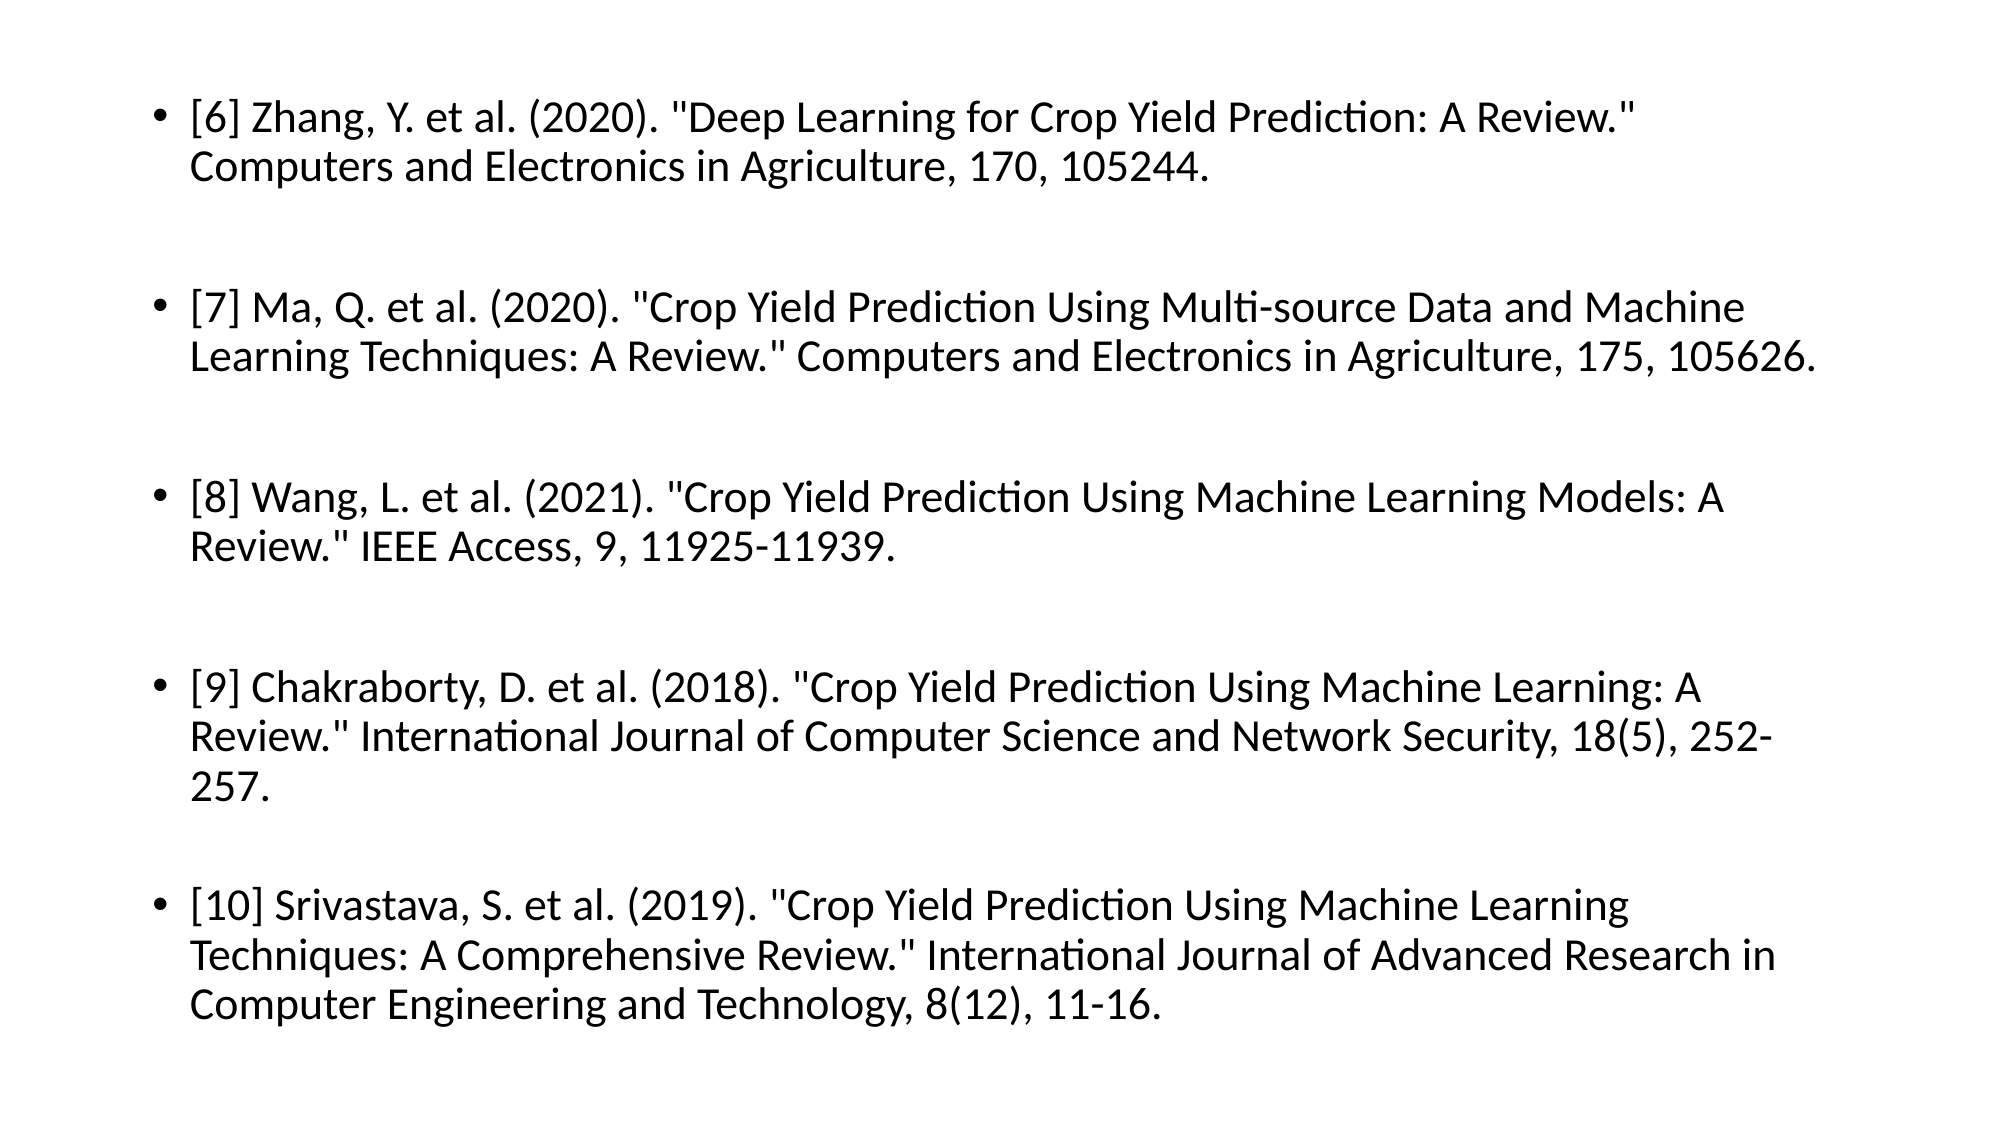

[6] Zhang, Y. et al. (2020). "Deep Learning for Crop Yield Prediction: A Review." Computers and Electronics in Agriculture, 170, 105244.

[7] Ma, Q. et al. (2020). "Crop Yield Prediction Using Multi-source Data and Machine Learning Techniques: A Review." Computers and Electronics in Agriculture, 175, 105626.

[8] Wang, L. et al. (2021). "Crop Yield Prediction Using Machine Learning Models: A Review." IEEE Access, 9, 11925-11939.

[9] Chakraborty, D. et al. (2018). "Crop Yield Prediction Using Machine Learning: A Review." International Journal of Computer Science and Network Security, 18(5), 252-257.
[10] Srivastava, S. et al. (2019). "Crop Yield Prediction Using Machine Learning Techniques: A Comprehensive Review." International Journal of Advanced Research in Computer Engineering and Technology, 8(12), 11-16.